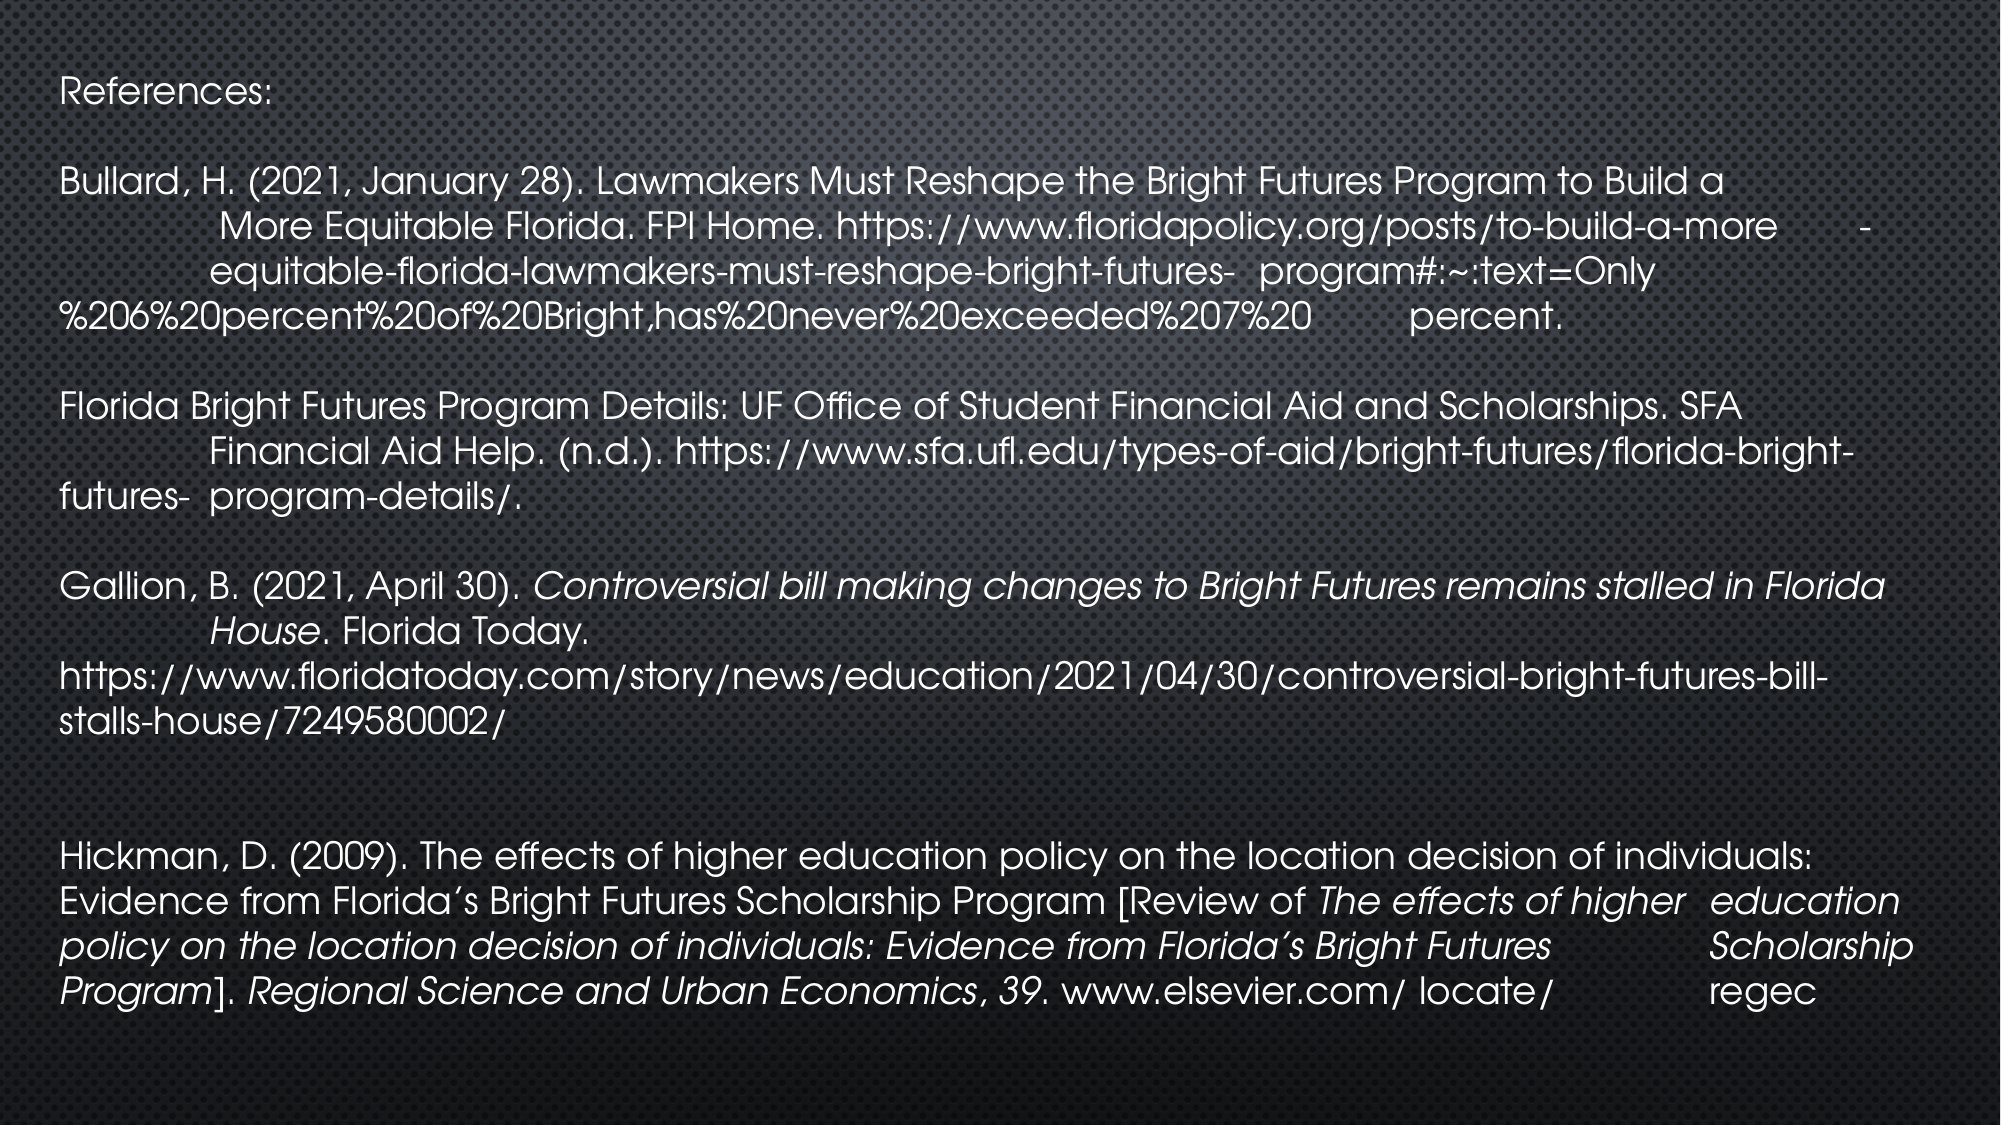

References:

Bullard, H. (2021, January 28). Lawmakers Must Reshape the Bright Futures Program to Build a
	 More Equitable Florida. FPI Home. https://www.floridapolicy.org/posts/to-build-a-more	-	equitable-florida-lawmakers-must-reshape-bright-futures-	program#:~:text=Only%206%20percent%20of%20Bright,has%20never%20exceeded%207%20	percent.

Florida Bright Futures Program Details: UF Office of Student Financial Aid and Scholarships. SFA
	Financial Aid Help. (n.d.). https://www.sfa.ufl.edu/types-of-aid/bright-futures/florida-bright-	futures-	program-details/.

Gallion, B. (2021, April 30). Controversial bill making changes to Bright Futures remains stalled in Florida 	House. Florida Today. 	https://www.floridatoday.com/story/news/education/2021/04/30/controversial-bright-futures-bill-	stalls-house/7249580002/

Hickman, D. (2009). The effects of higher education policy on the location decision of individuals: 	Evidence from Florida’s Bright Futures Scholarship Program [Review of The effects of higher 	education policy on the location decision of individuals: Evidence from Florida’s Bright Futures 	Scholarship Program]. Regional Science and Urban Economics, 39. www.elsevier.com/ locate/ 	regec